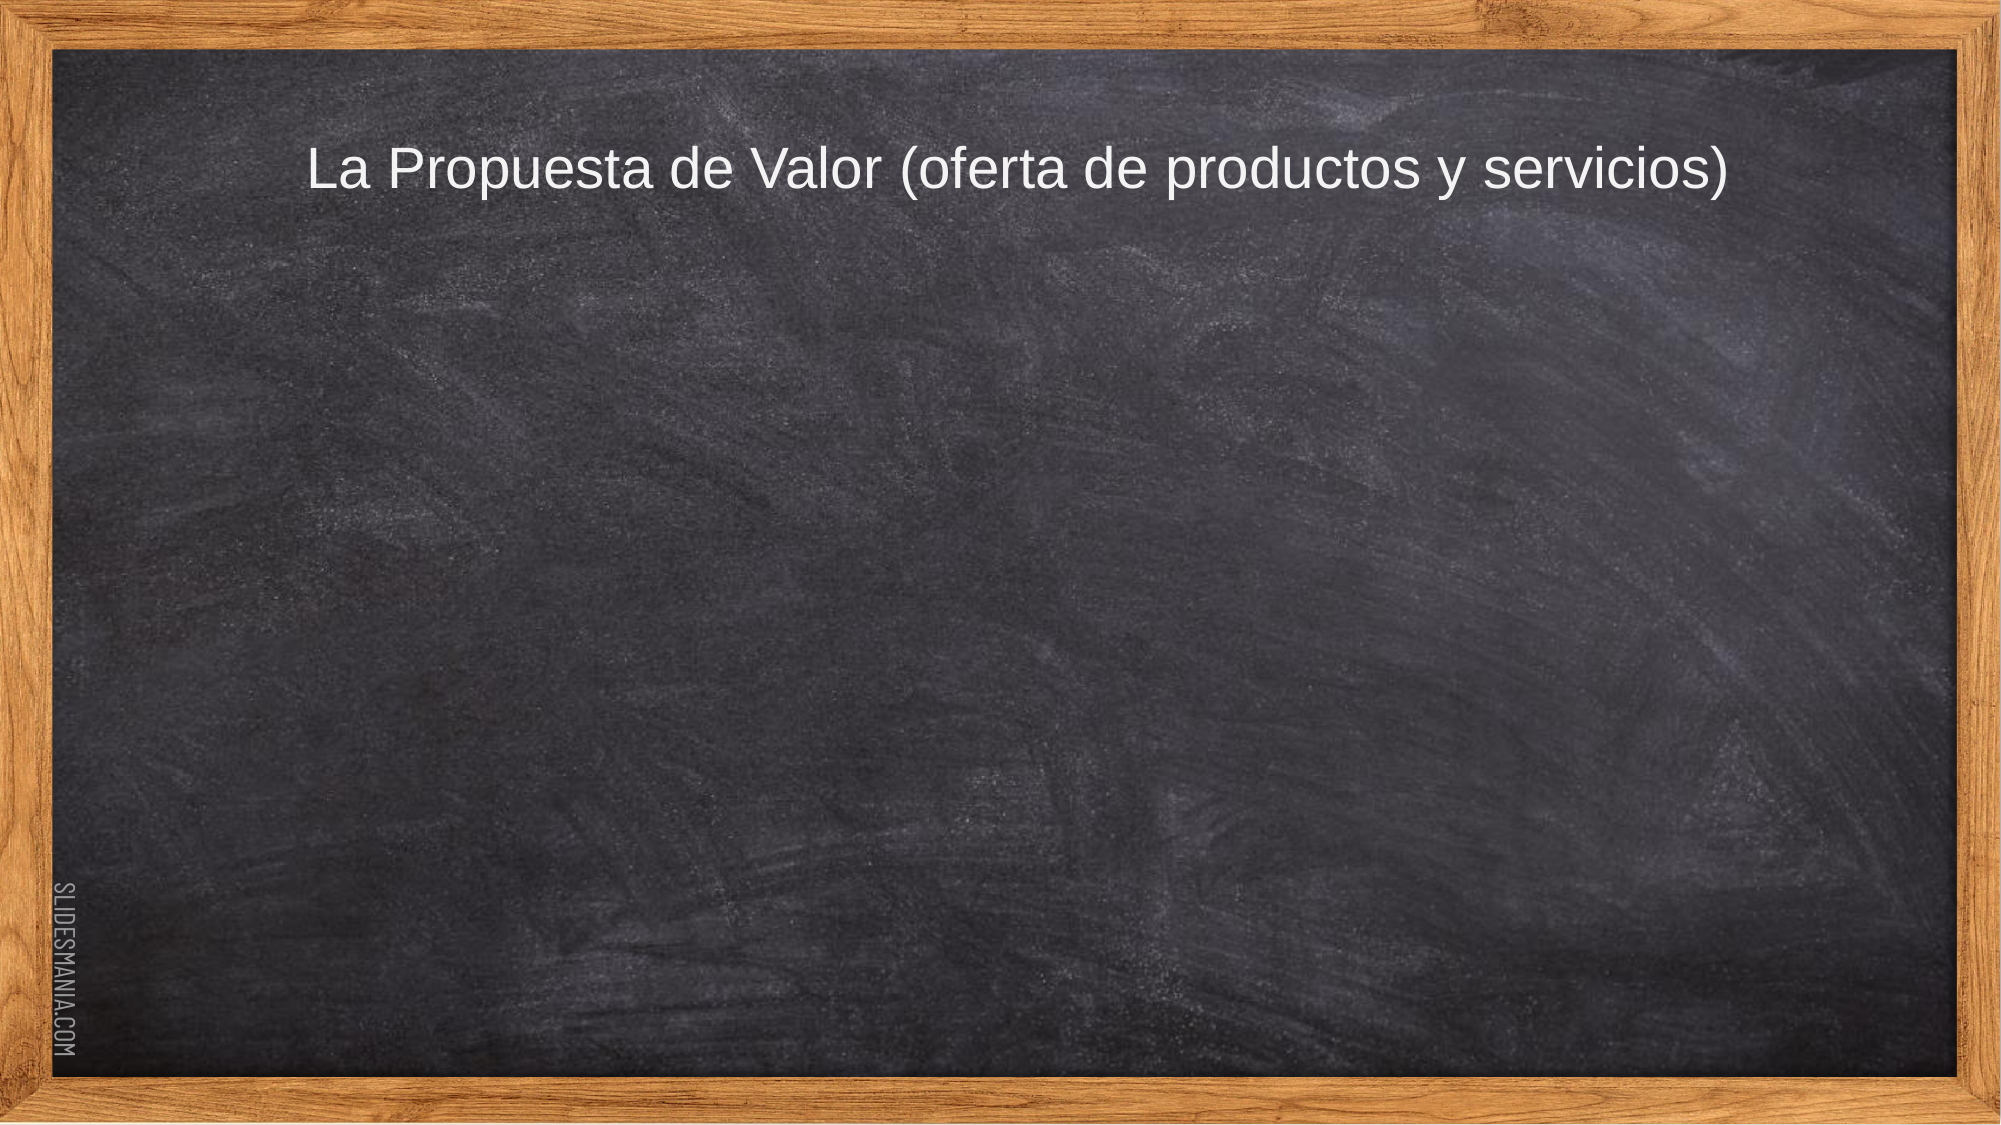

# La Propuesta de Valor (oferta de productos y servicios)